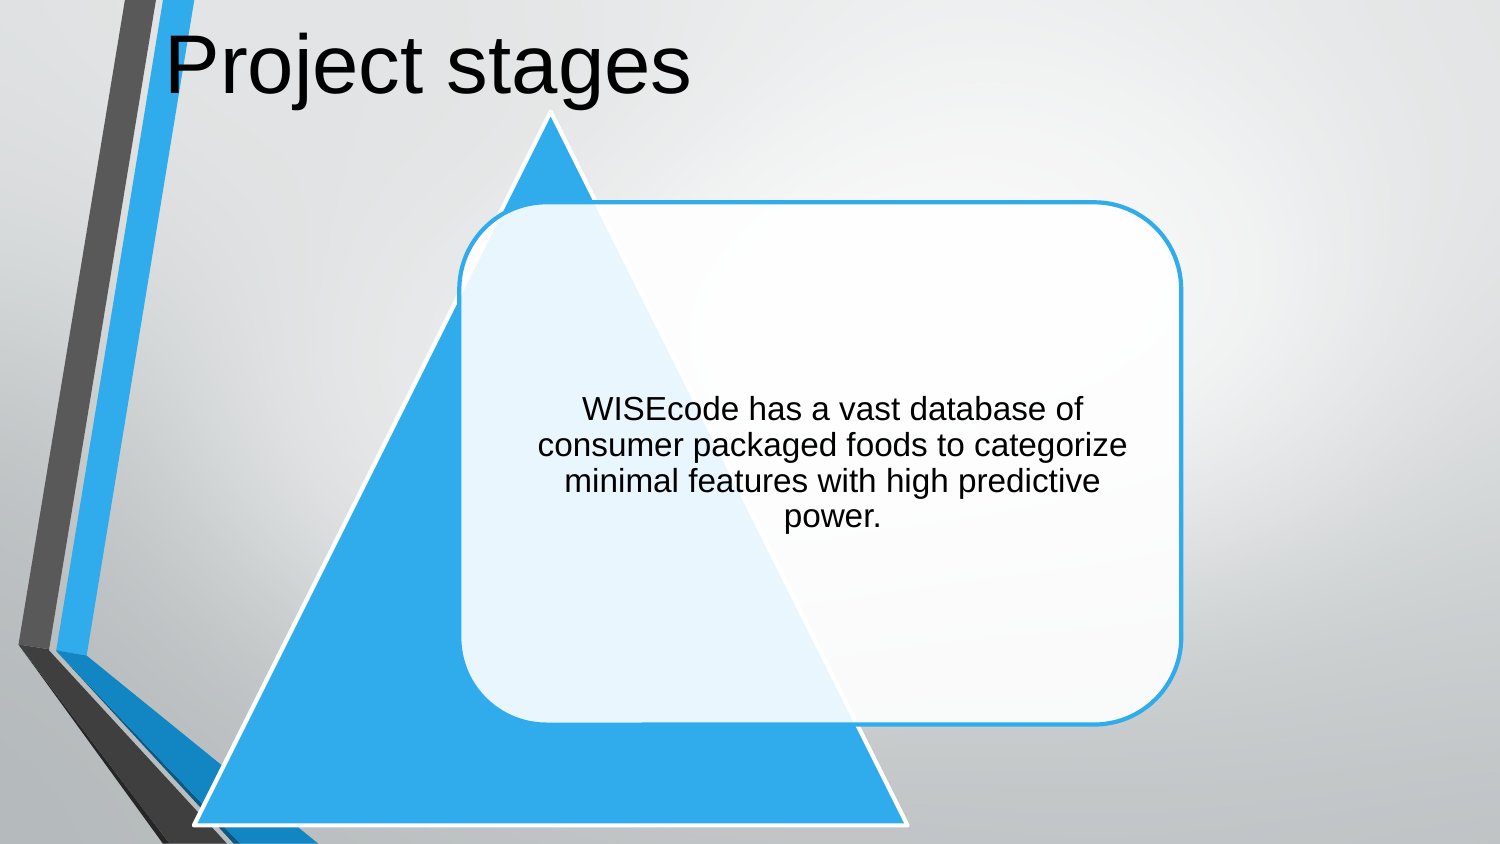

# Project stages
WISEcode has a vast database of consumer packaged foods to categorize minimal features with high predictive power.